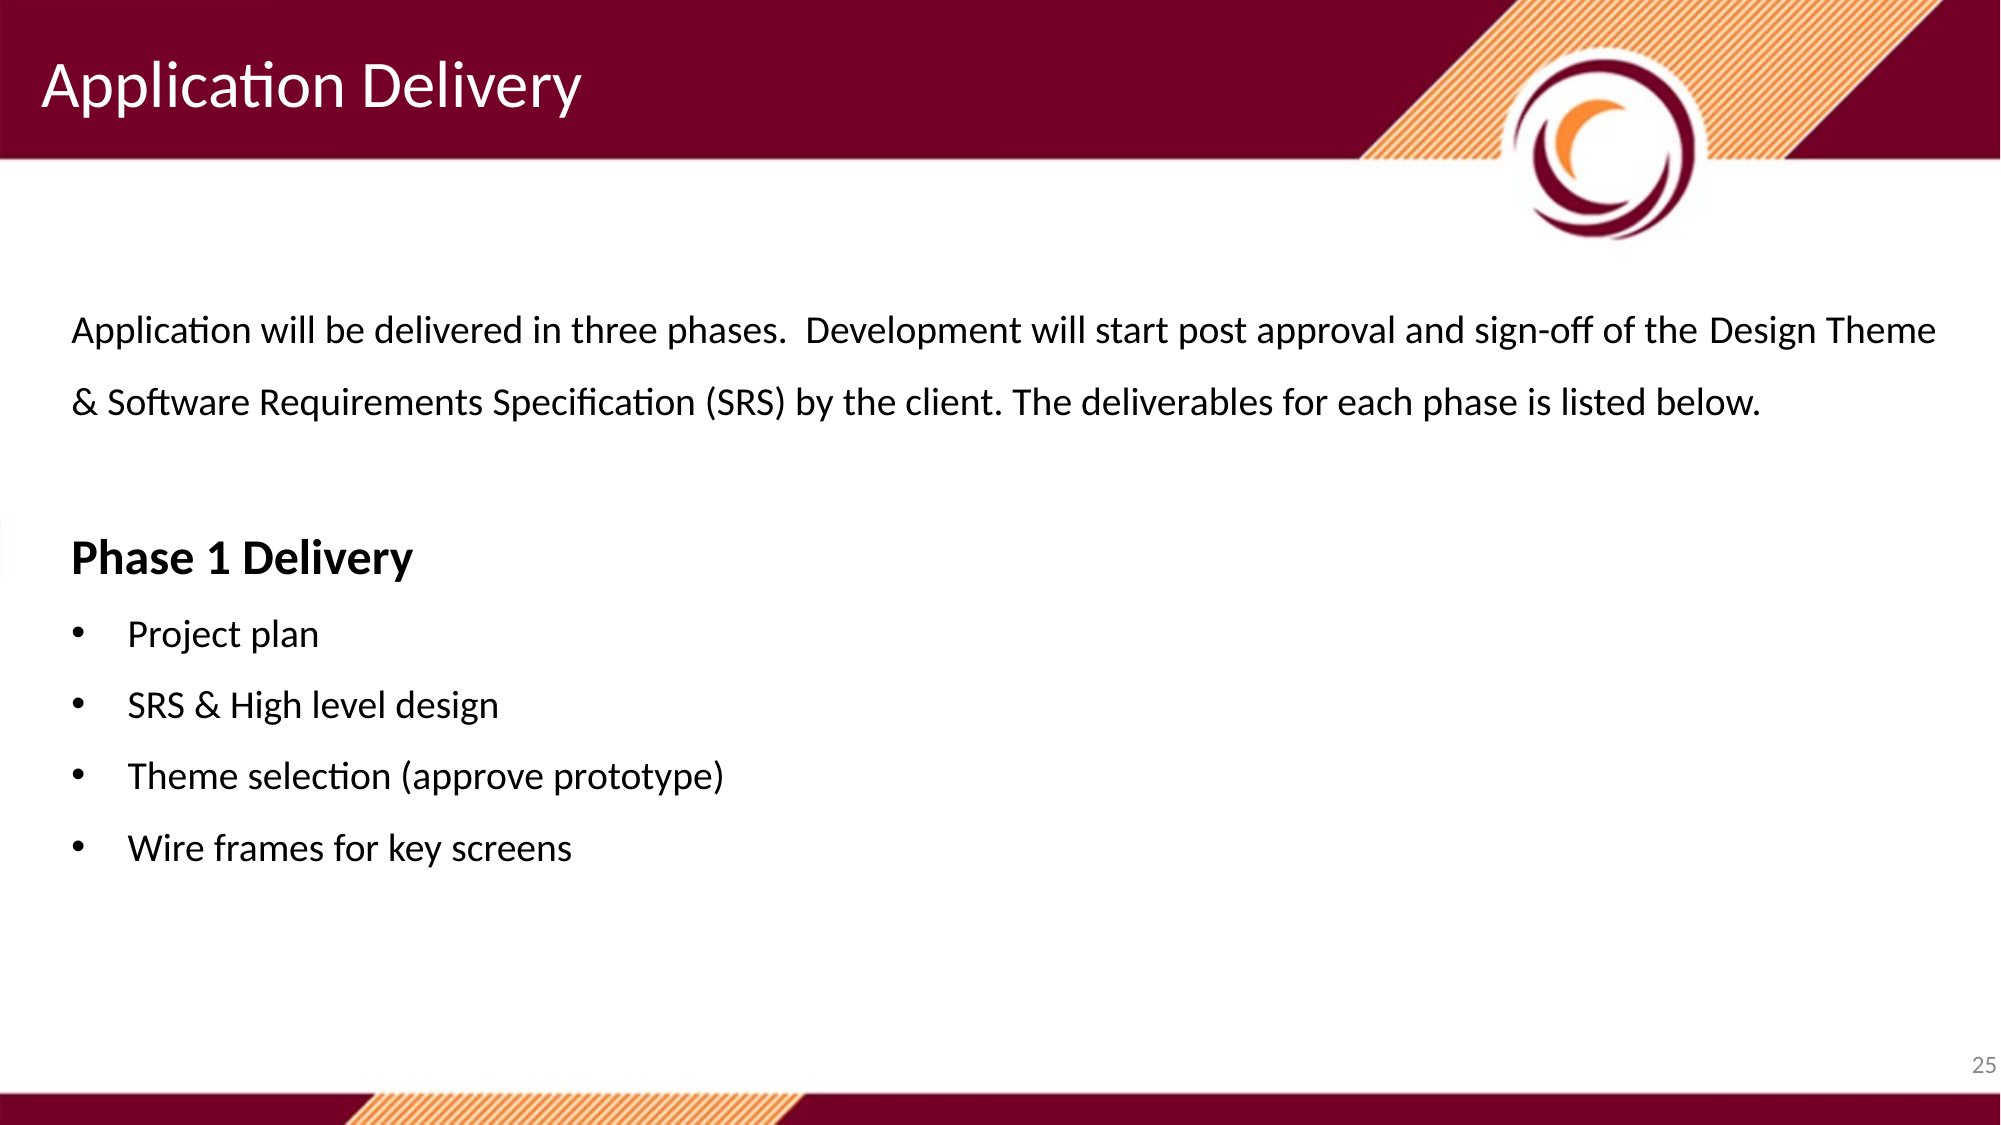

Application Delivery
Application will be delivered in three phases.  Development will start post approval and sign-off of the Design Theme & Software Requirements Specification (SRS) by the client. The deliverables for each phase is listed below.

Phase 1 Delivery
Project plan
SRS & High level design
Theme selection (approve prototype)
Wire frames for key screens
25